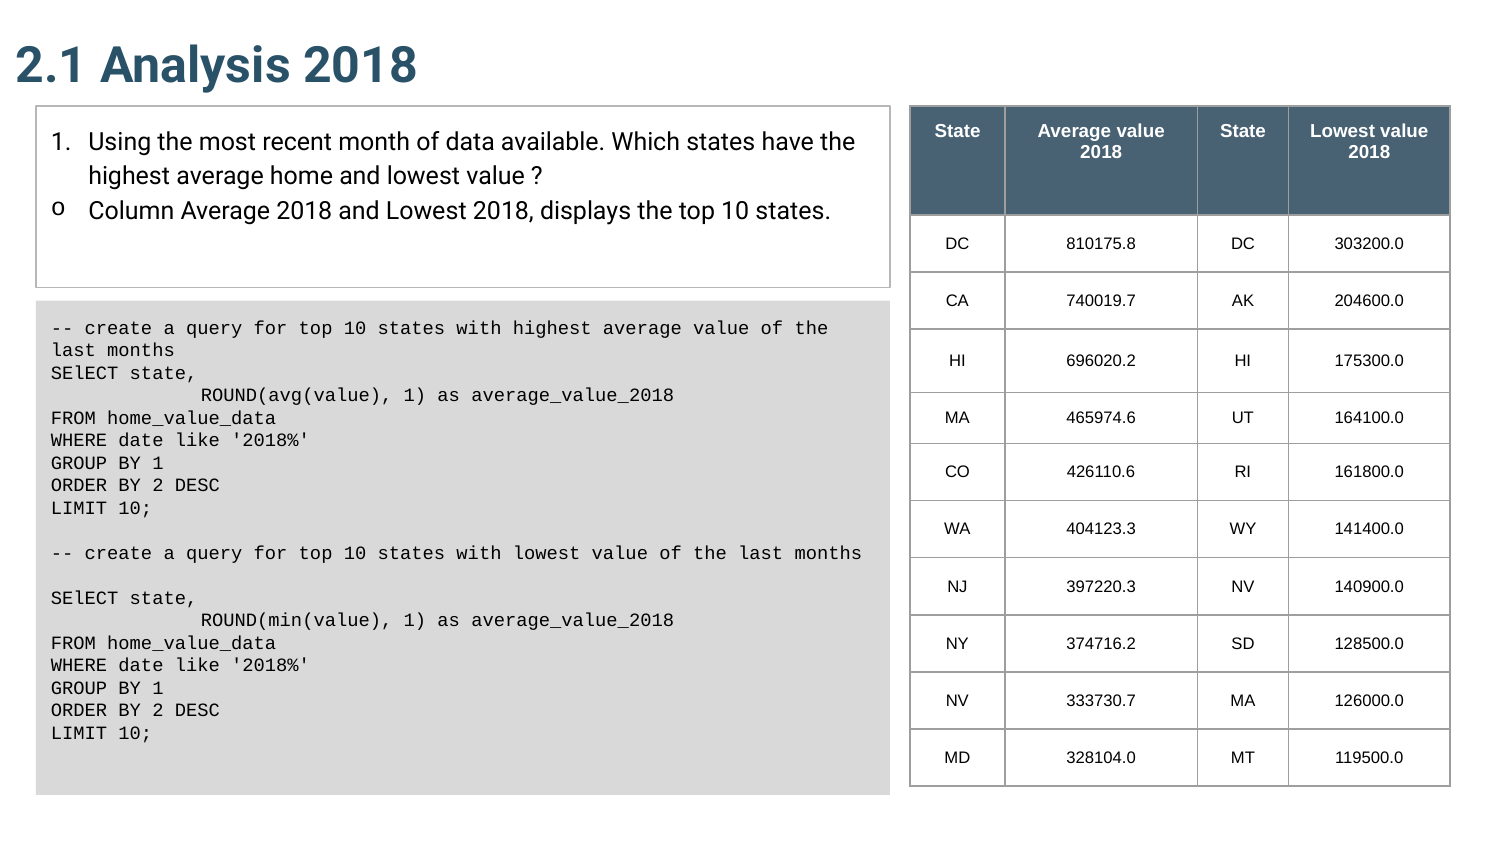

2.1 Analysis 2018
Using the most recent month of data available. Which states have the highest average home and lowest value ?
Column Average 2018 and Lowest 2018, displays the top 10 states.
| State | Average value 2018 | State | Lowest value 2018 |
| --- | --- | --- | --- |
| DC | 810175.8 | DC | 303200.0 |
| CA | 740019.7 | AK | 204600.0 |
| HI | 696020.2 | HI | 175300.0 |
| MA | 465974.6 | UT | 164100.0 |
| CO | 426110.6 | RI | 161800.0 |
| WA | 404123.3 | WY | 141400.0 |
| NJ | 397220.3 | NV | 140900.0 |
| NY | 374716.2 | SD | 128500.0 |
| NV | 333730.7 | MA | 126000.0 |
| MD | 328104.0 | MT | 119500.0 |
-- create a query for top 10 states with highest average value of the last months
SElECT state,
	ROUND(avg(value), 1) as average_value_2018
FROM home_value_data
WHERE date like '2018%'
GROUP BY 1
ORDER BY 2 DESC
LIMIT 10;

-- create a query for top 10 states with lowest value of the last months

SElECT state,
	ROUND(min(value), 1) as average_value_2018
FROM home_value_data
WHERE date like '2018%'
GROUP BY 1
ORDER BY 2 DESC
LIMIT 10;